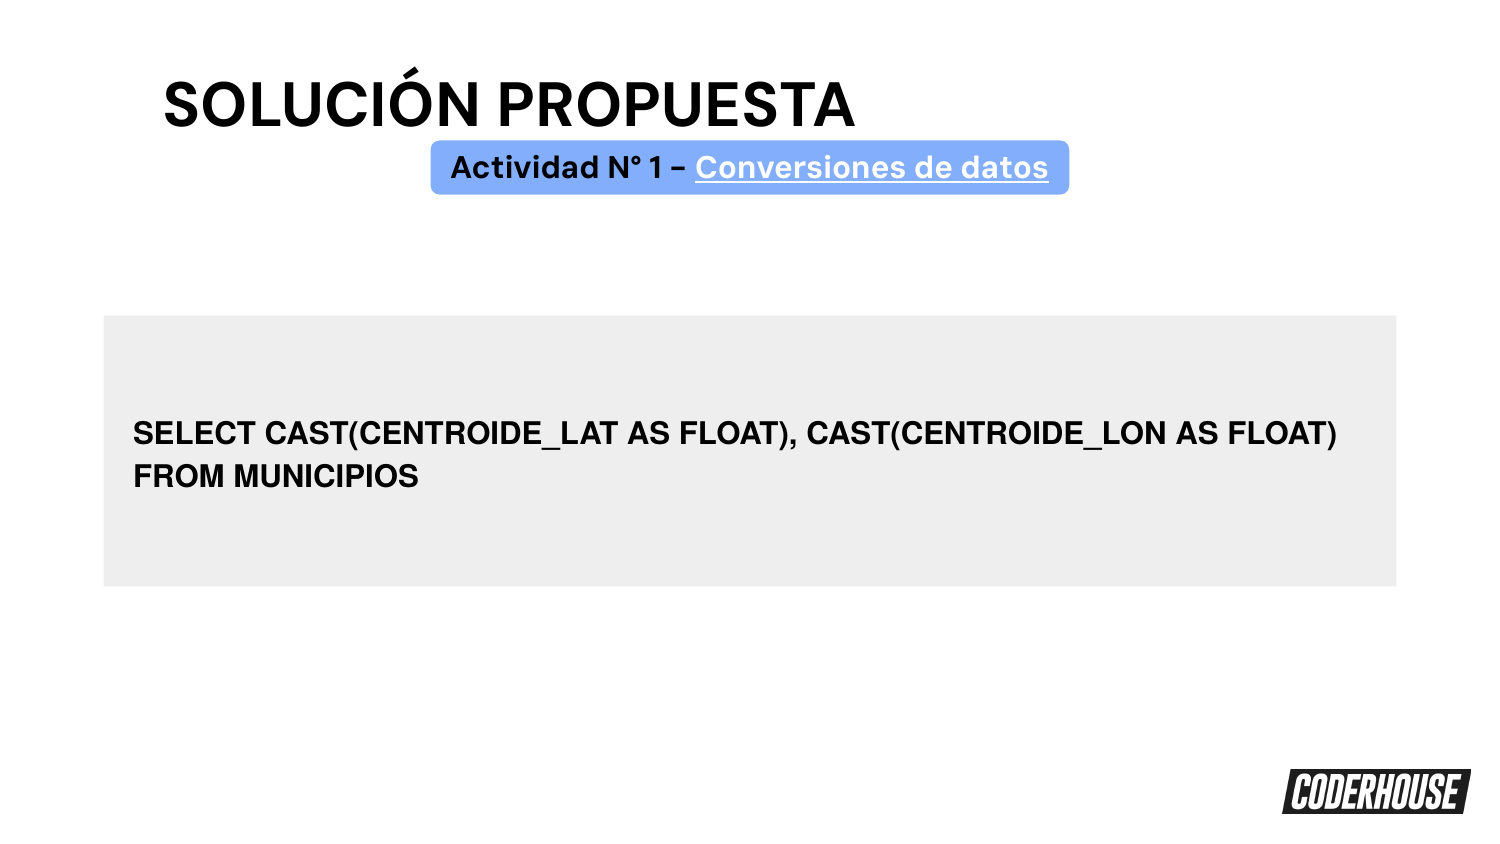

SOLUCIÓN PROPUESTA
Actividad N° 1 - Conversiones de datos
SELECT CAST(CENTROIDE_LAT AS FLOAT), CAST(CENTROIDE_LON AS FLOAT)
FROM MUNICIPIOS